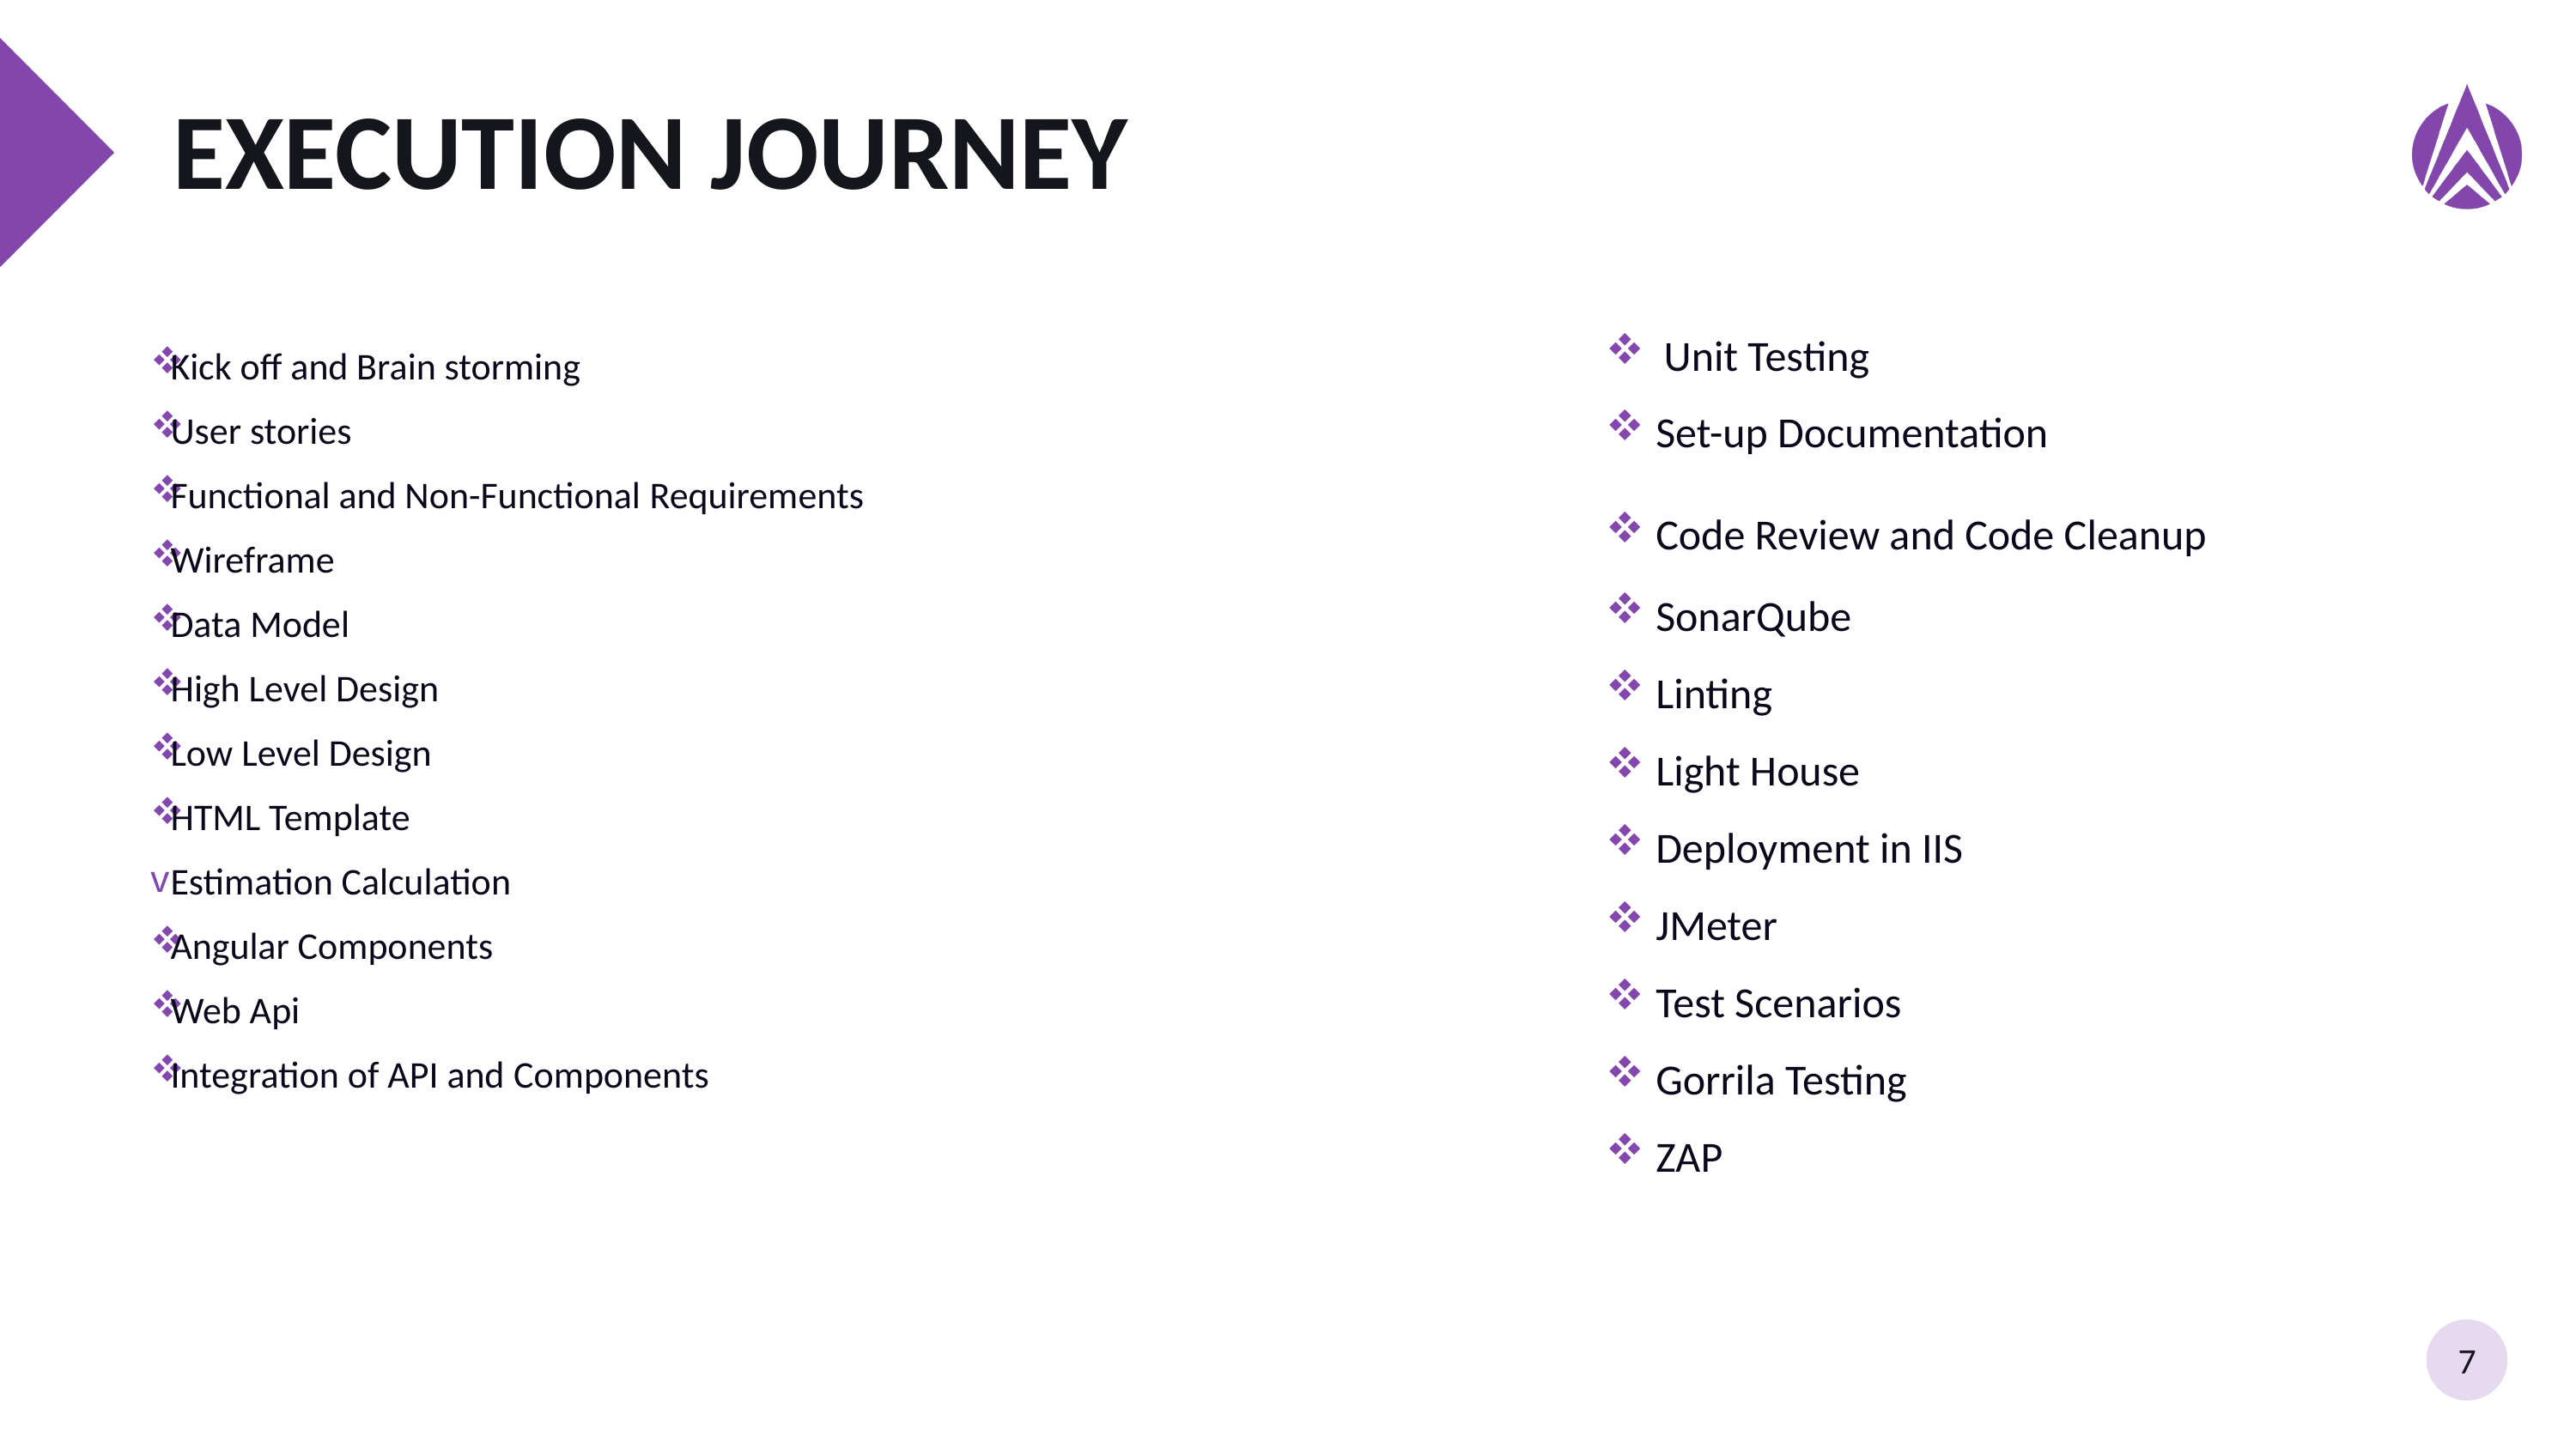

# EXECUTION JOURNEY
 Kick off and Brain storming
 User stories
 Functional and Non-Functional Requirements
 Wireframe
 Data Model
 High Level Design
 Low Level Design
 HTML Template
 Estimation Calculation
 Angular Components
 Web Api
 Integration of API and Components

 Unit Testing
 Set-up Documentation
 Code Review and Code Cleanup
 SonarQube
 Linting
 Light House
 Deployment in IIS
 JMeter
 Test Scenarios
 Gorrila Testing
 ZAP